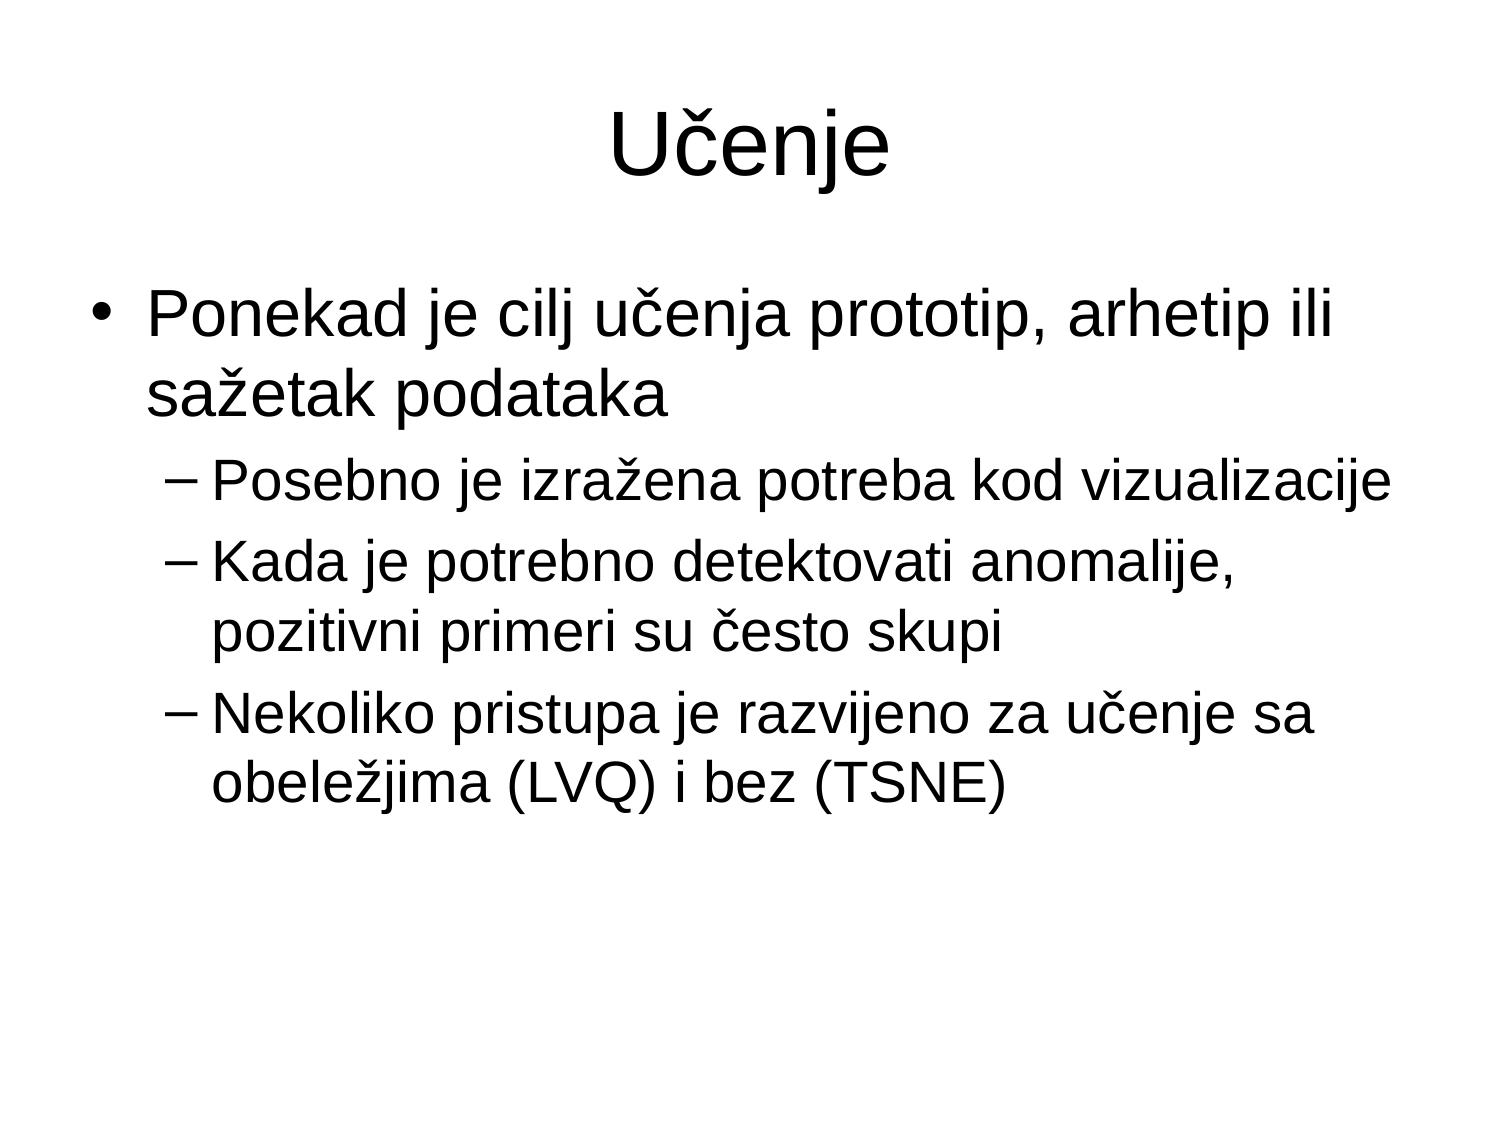

# Učenje
Ponekad je cilj učenja prototip, arhetip ili sažetak podataka
Posebno je izražena potreba kod vizualizacije
Kada je potrebno detektovati anomalije, pozitivni primeri su često skupi
Nekoliko pristupa je razvijeno za učenje sa obeležjima (LVQ) i bez (TSNE)